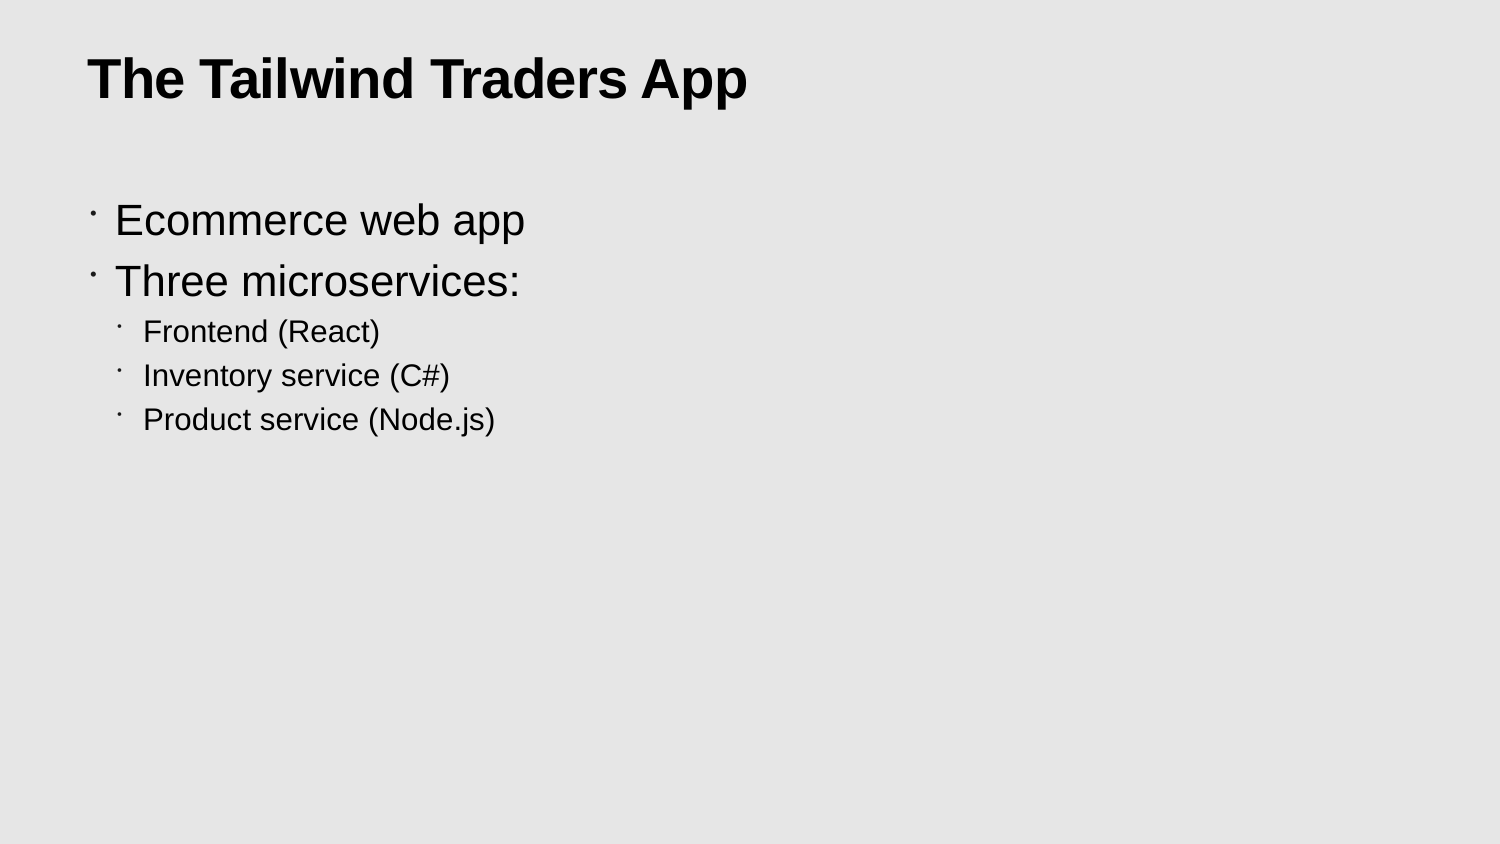

# The Tailwind Traders App
Ecommerce web app
Three microservices:
Frontend (React)
Inventory service (C#)
Product service (Node.js)